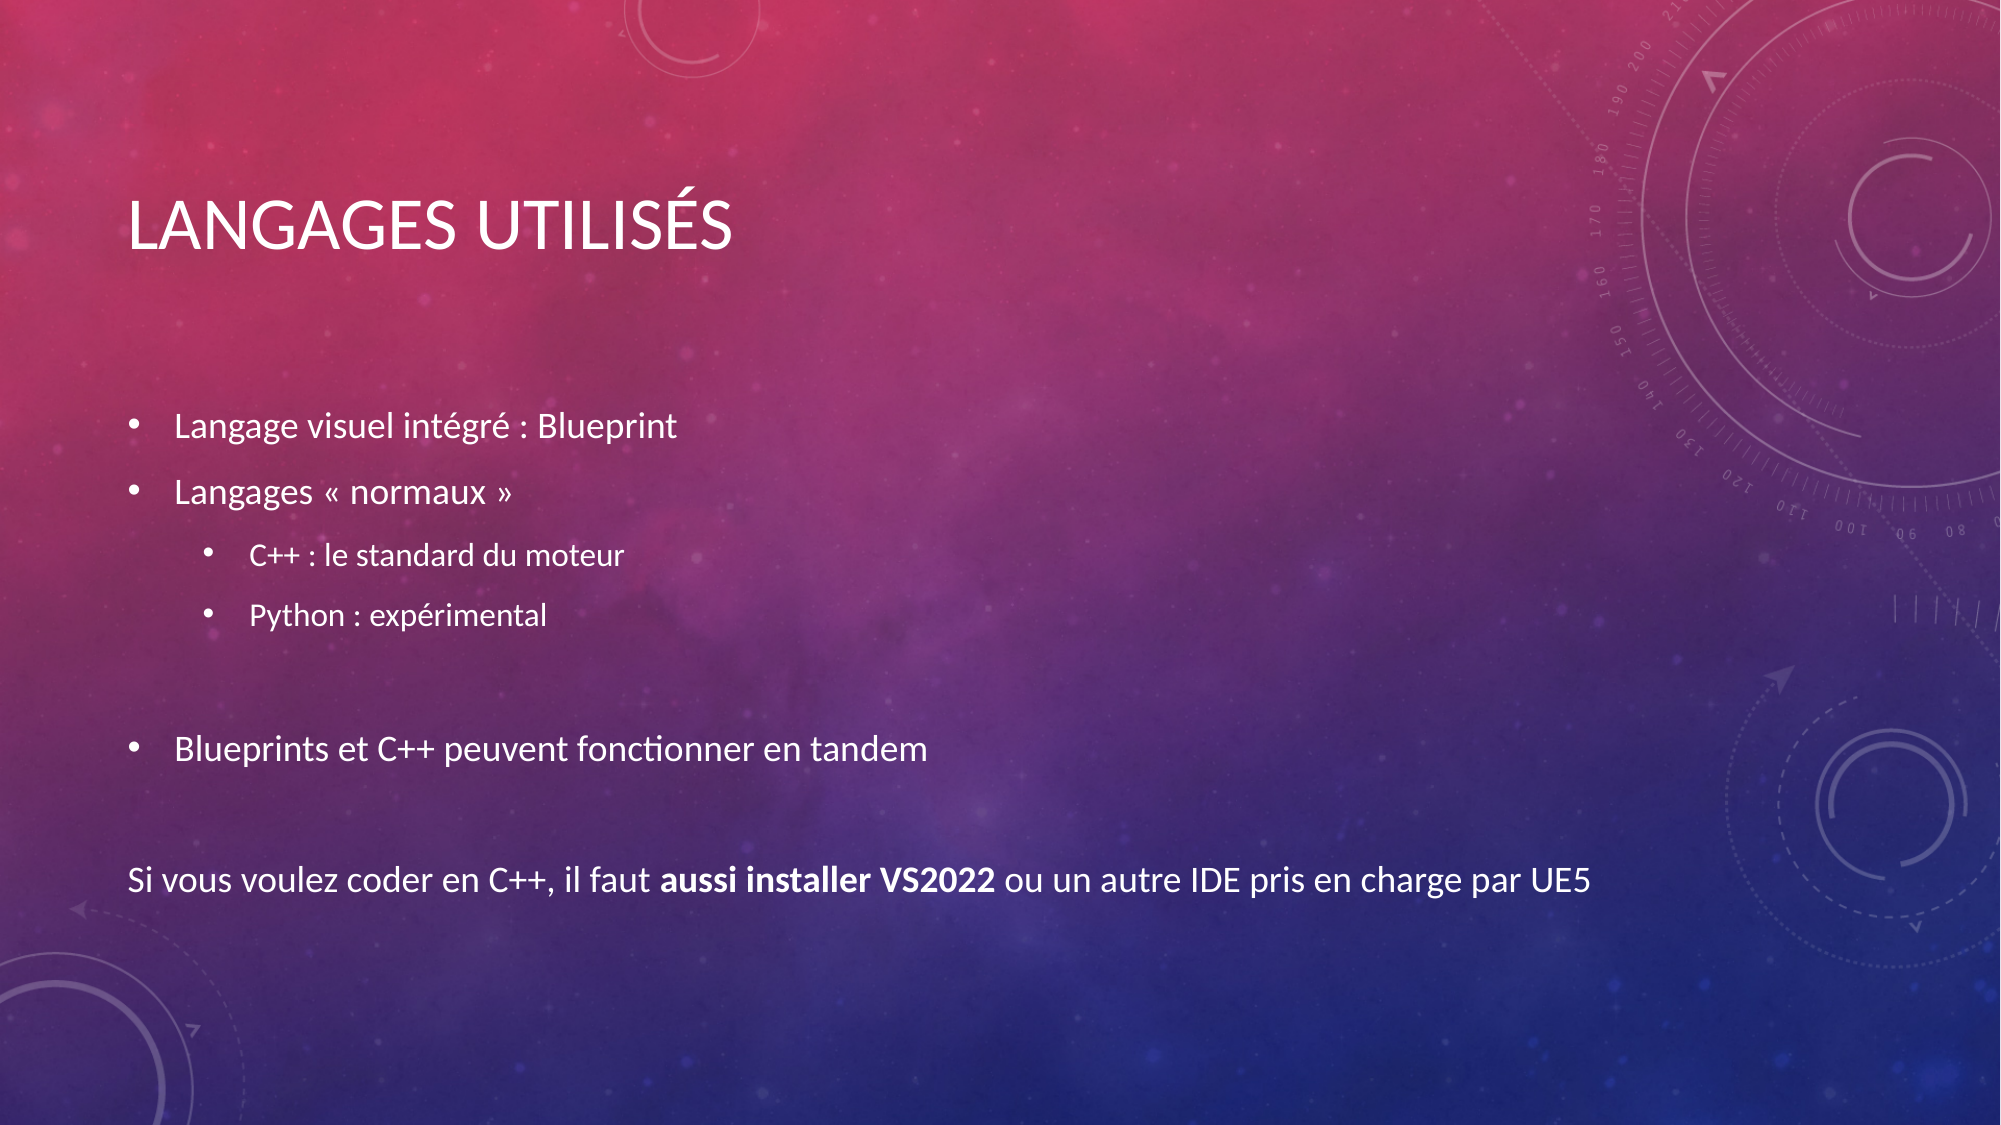

# Langages utilisés
Langage visuel intégré : Blueprint
Langages « normaux »
C++ : le standard du moteur
Python : expérimental

Blueprints et C++ peuvent fonctionner en tandem

Si vous voulez coder en C++, il faut aussi installer VS2022 ou un autre IDE pris en charge par UE5